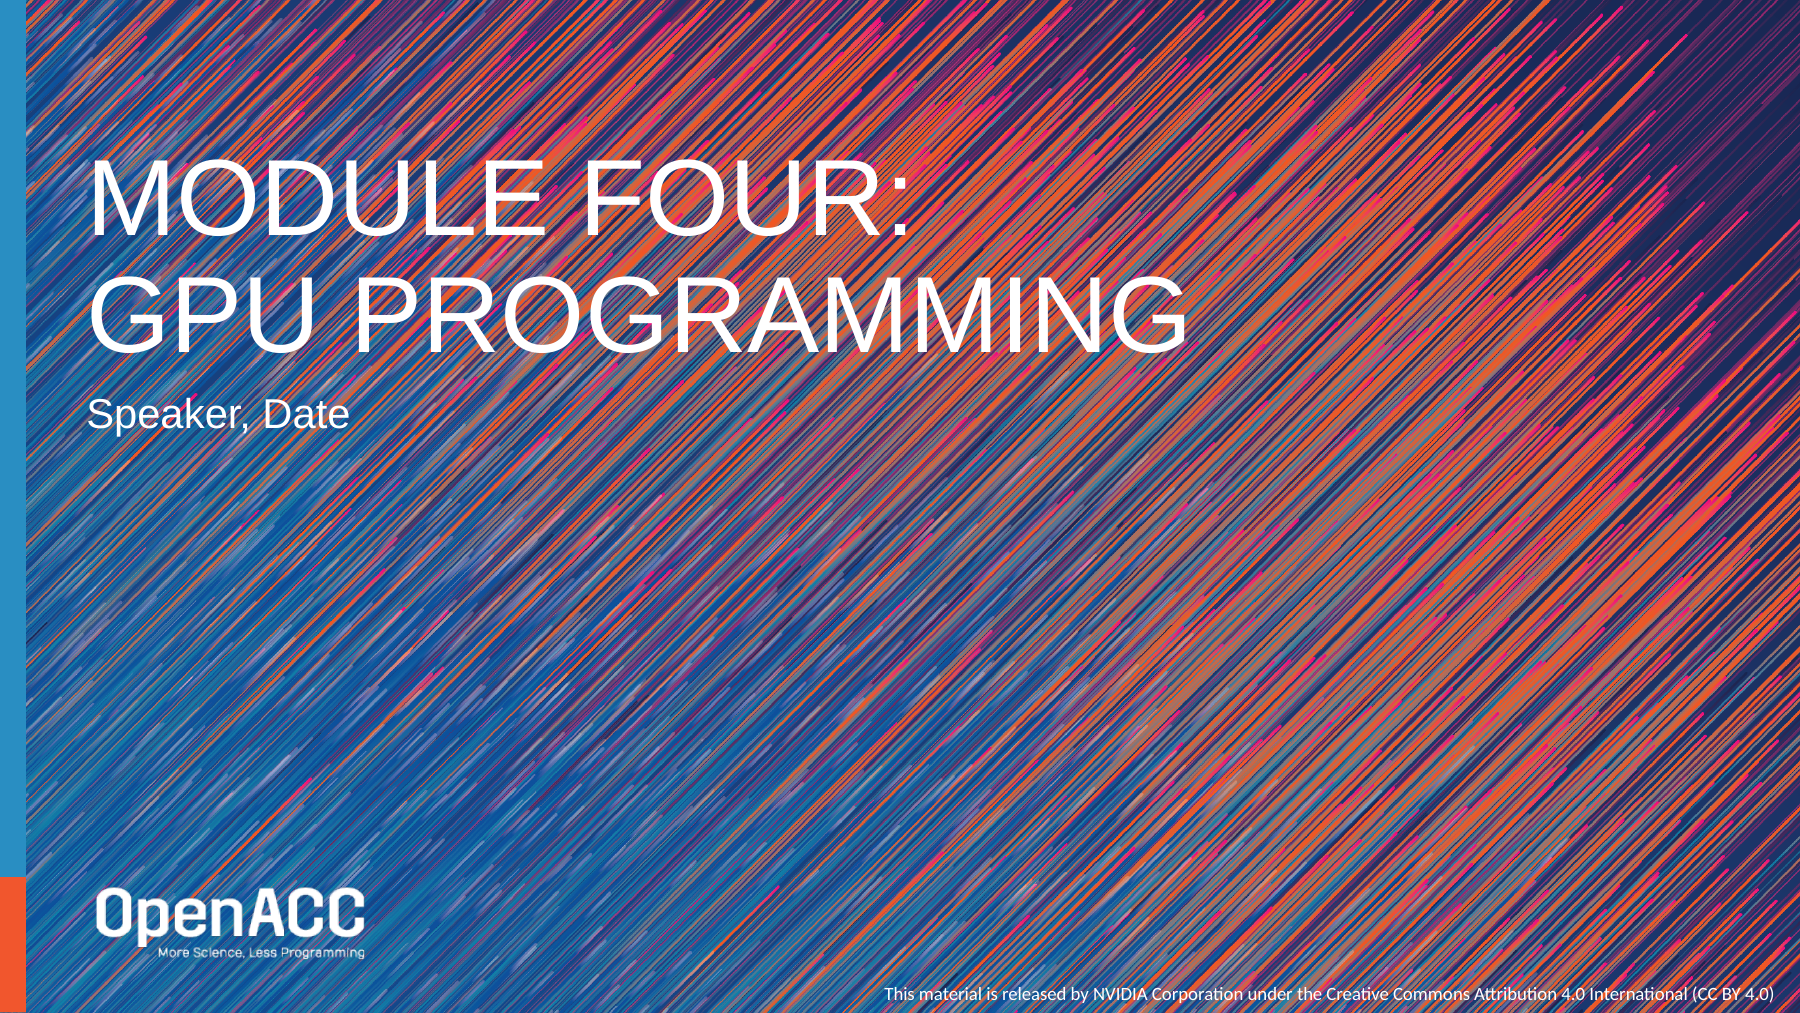

# MODULE four: gpu programming
Speaker, Date